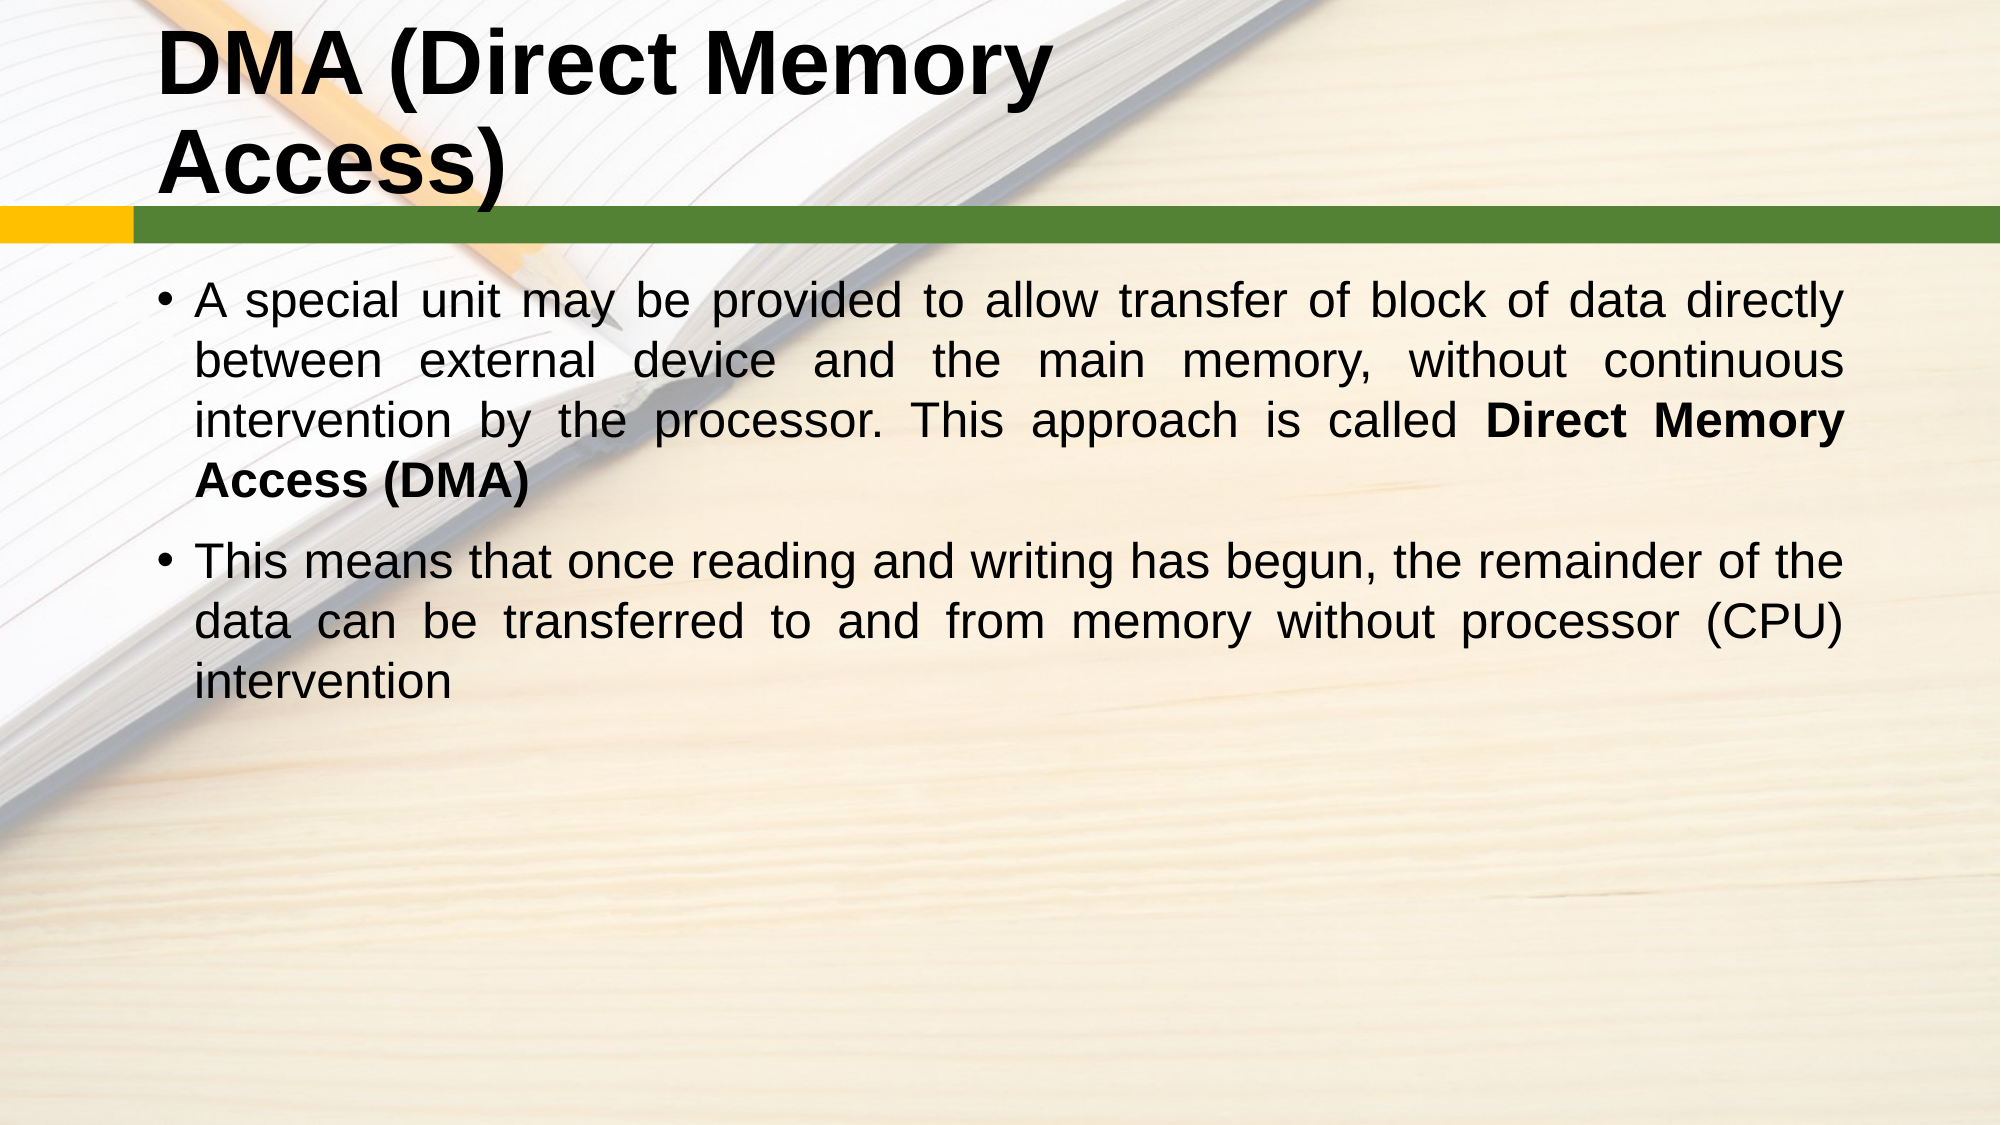

# DMA (Direct Memory Access)
A special unit may be provided to allow transfer of block of data directly between external device and the main memory, without continuous intervention by the processor. This approach is called Direct Memory Access (DMA)
This means that once reading and writing has begun, the remainder of the data can be transferred to and from memory without processor (CPU) intervention